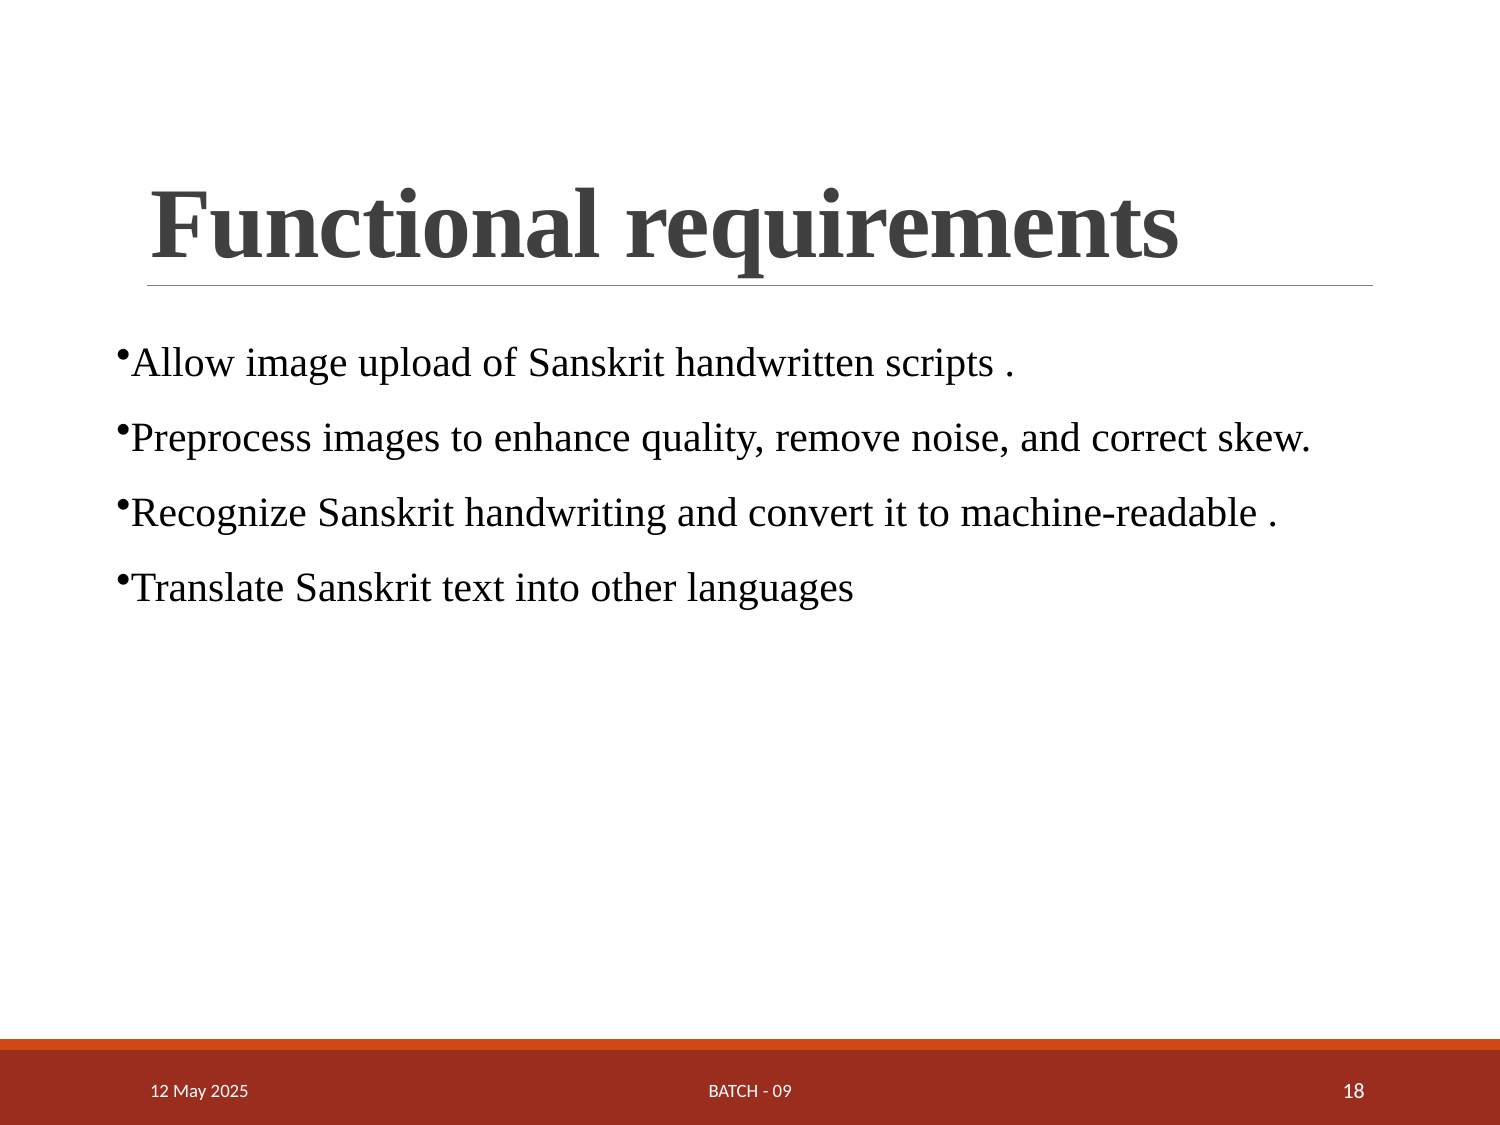

# Functional requirements
Allow image upload of Sanskrit handwritten scripts .
Preprocess images to enhance quality, remove noise, and correct skew.
Recognize Sanskrit handwriting and convert it to machine-readable .
Translate Sanskrit text into other languages

12 May 2025
Batch - 09
18